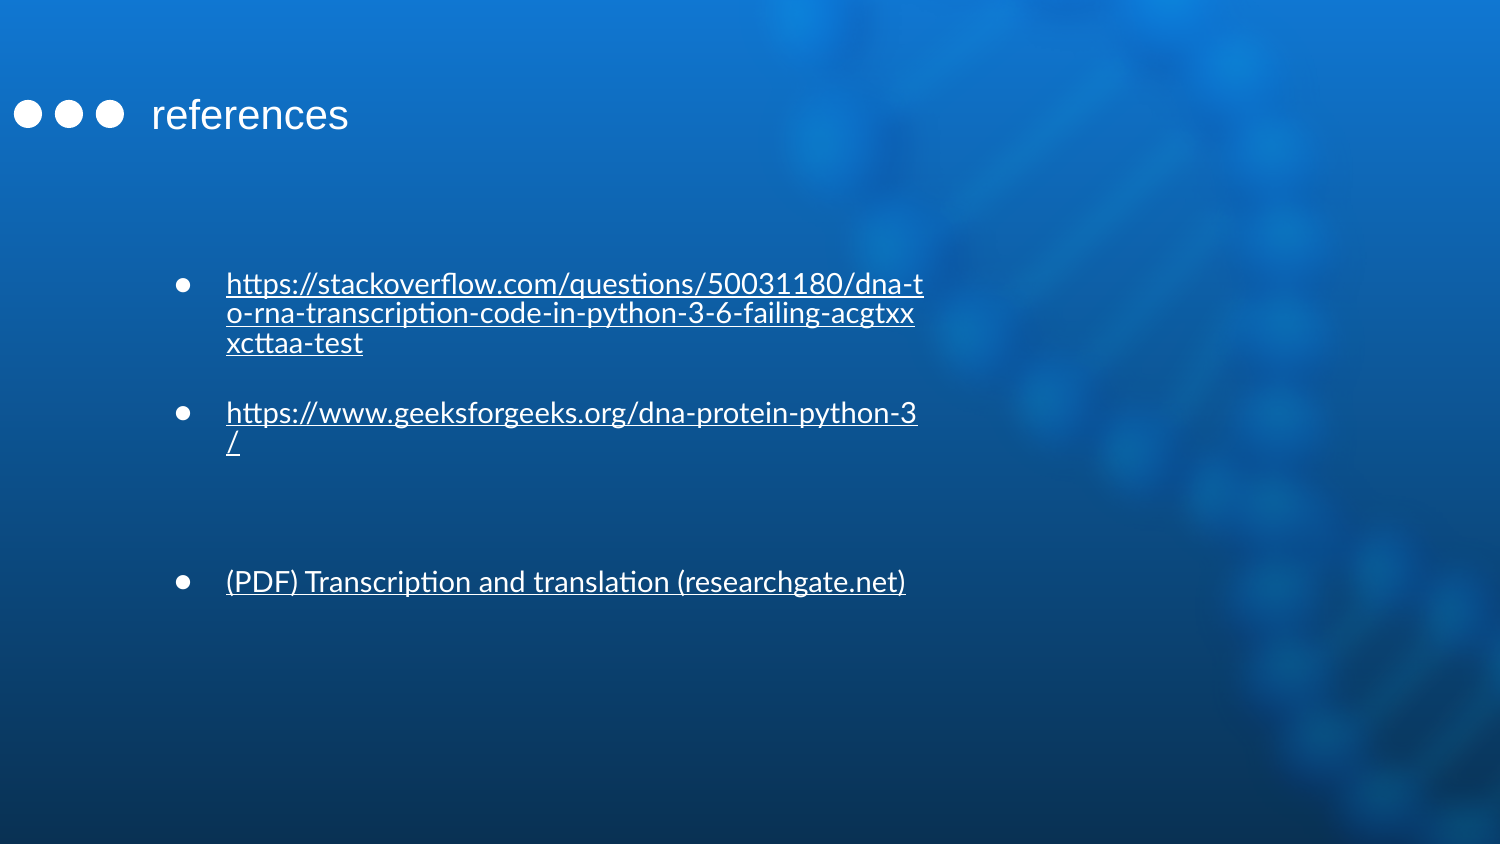

# references
https://stackoverflow.com/questions/50031180/dna-to-rna-transcription-code-in-python-3-6-failing-acgtxxxcttaa-test

https://www.geeksforgeeks.org/dna-protein-python-3/

(PDF) Transcription and translation (researchgate.net)